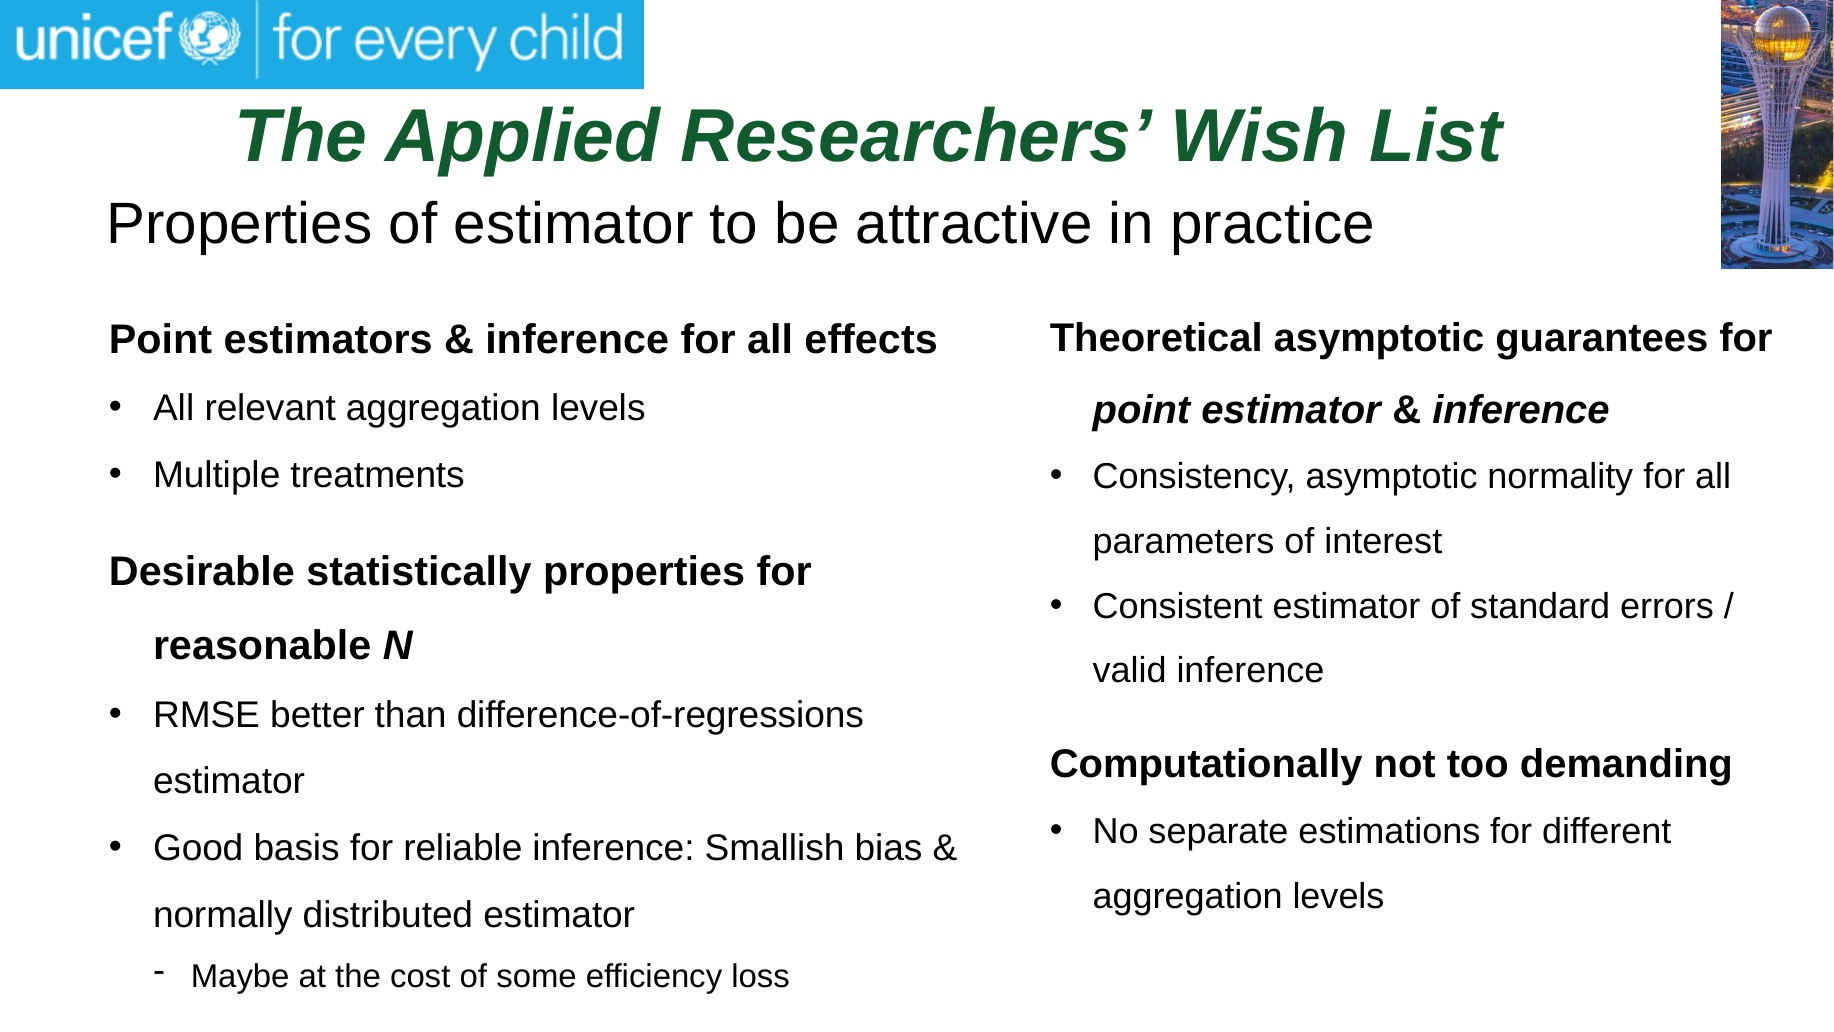

The Applied Researchers’ Wish List
# Properties of estimator to be attractive in practice
Point estimators & inference for all effects
All relevant aggregation levels
Multiple treatments
Desirable statistically properties for reasonable N
RMSE better than difference-of-regressions estimator
Good basis for reliable inference: Smallish bias & normally distributed estimator
Maybe at the cost of some efficiency loss

Theoretical asymptotic guarantees for point estimator & inference
Consistency, asymptotic normality for all parameters of interest
Consistent estimator of standard errors / valid inference
Computationally not too demanding
No separate estimations for different aggregation levels